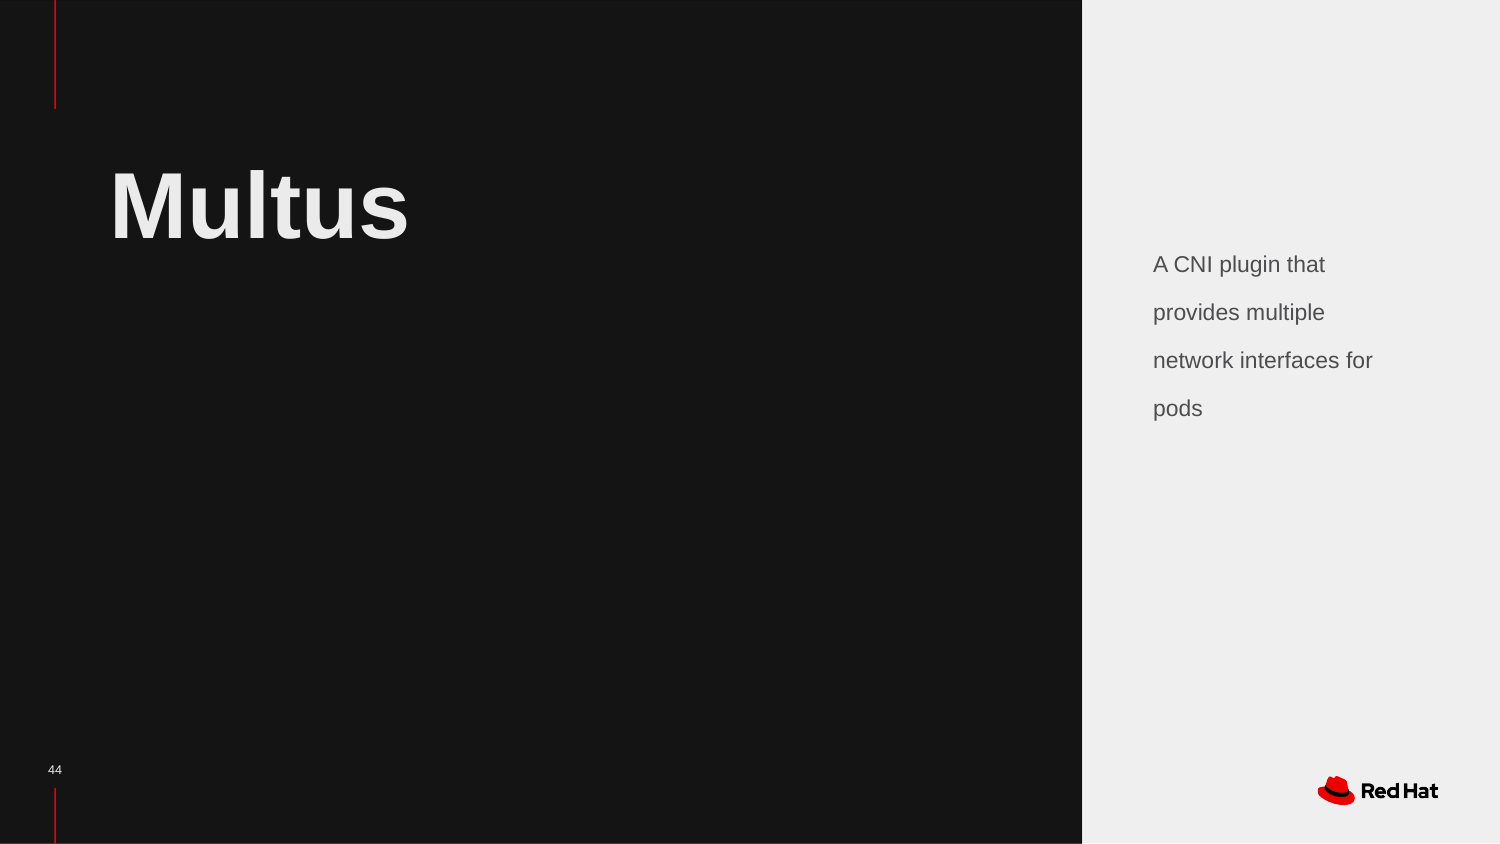

# Multus
A CNI plugin that provides multiple network interfaces for pods
44